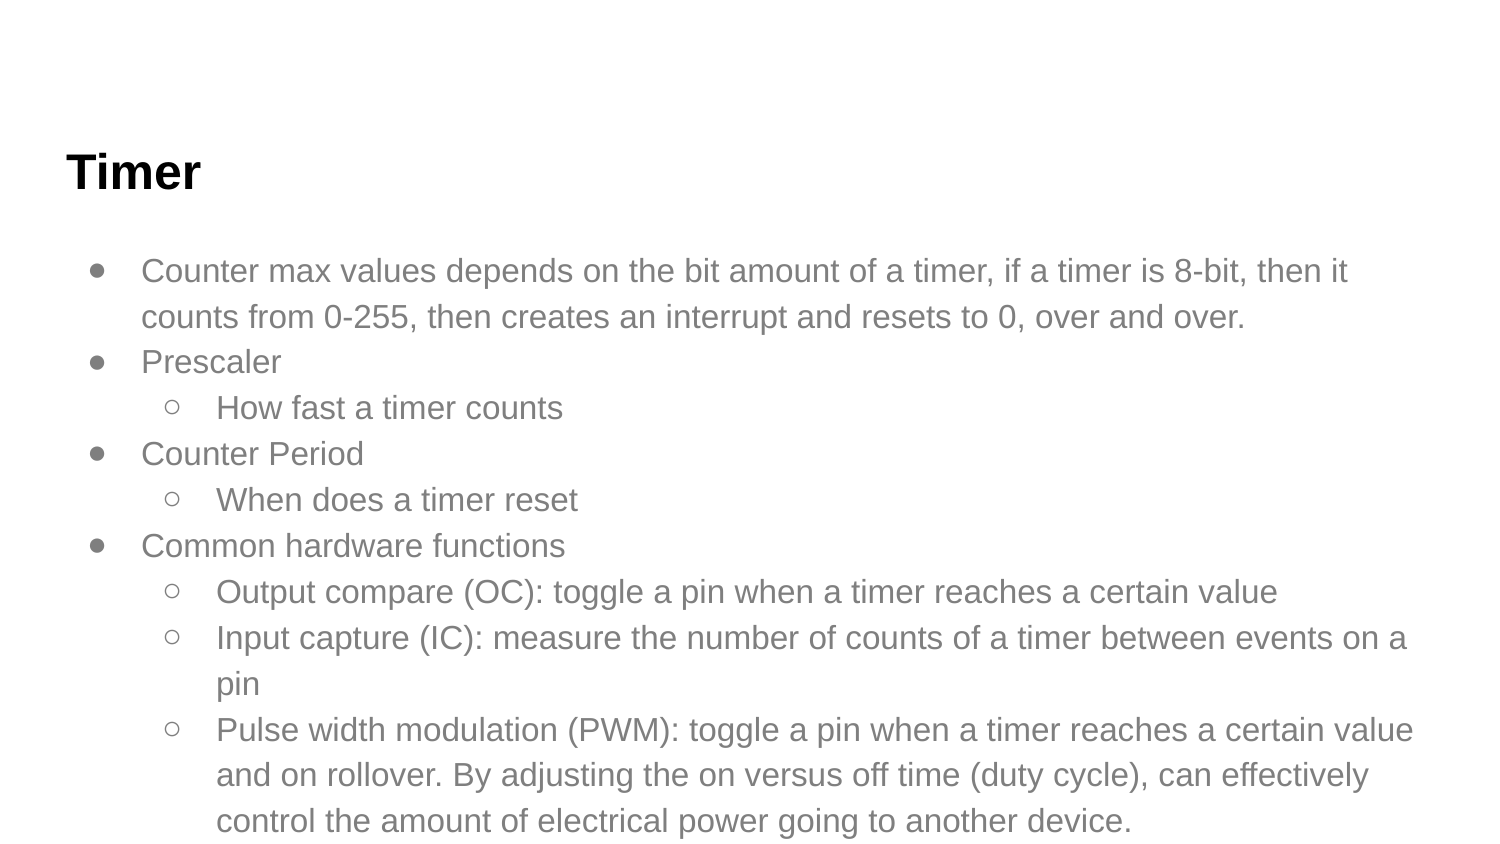

# Timer
Counter max values depends on the bit amount of a timer, if a timer is 8-bit, then it counts from 0-255, then creates an interrupt and resets to 0, over and over.
Prescaler
How fast a timer counts
Counter Period
When does a timer reset
Common hardware functions
Output compare (OC): toggle a pin when a timer reaches a certain value
Input capture (IC): measure the number of counts of a timer between events on a pin
Pulse width modulation (PWM): toggle a pin when a timer reaches a certain value and on rollover. By adjusting the on versus off time (duty cycle), can effectively control the amount of electrical power going to another device.